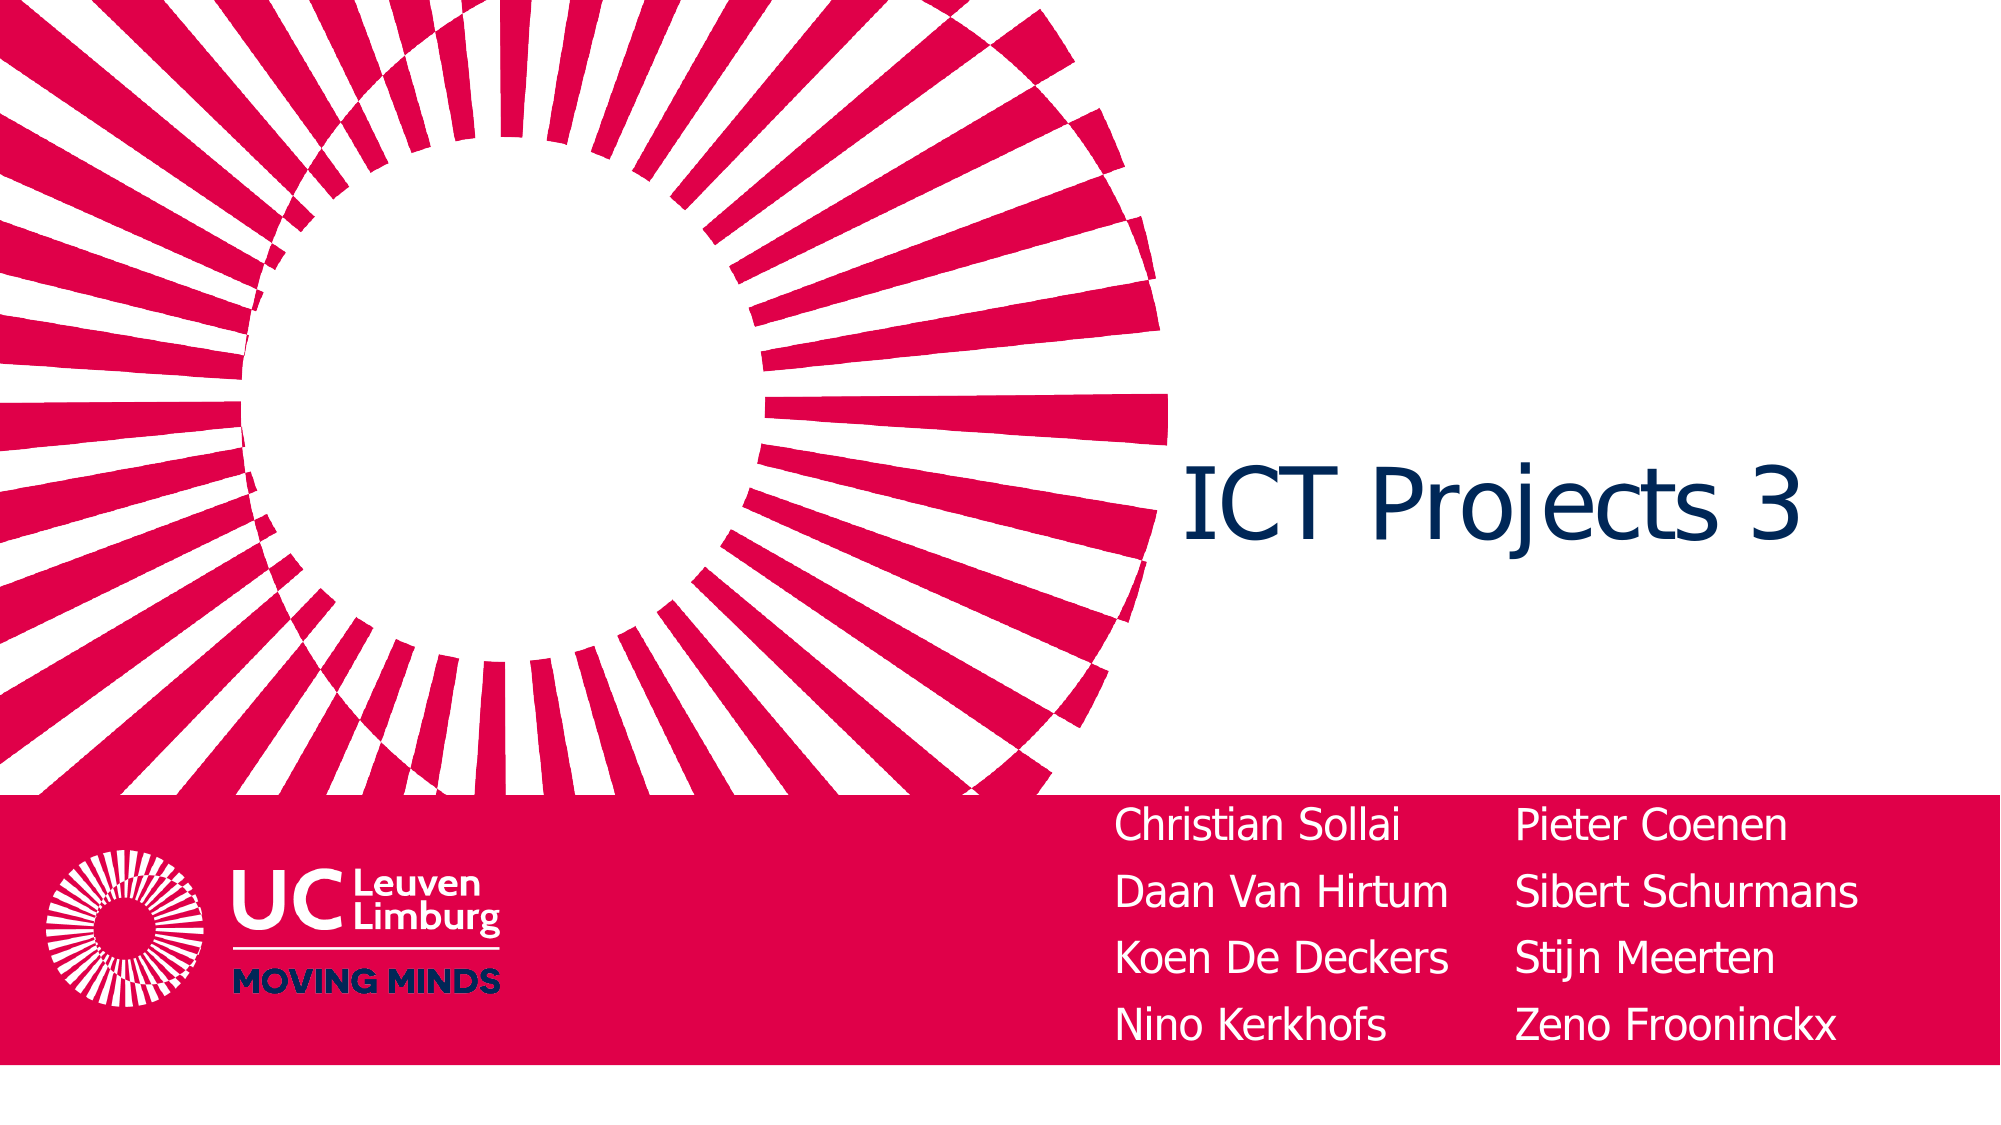

# ICT Projects 3

Christian Sollai		Pieter Coenen
Daan Van Hirtum	Sibert Schurmans
Koen De Deckers	Stijn Meerten
Nino Kerkhofs 		Zeno Frooninckx